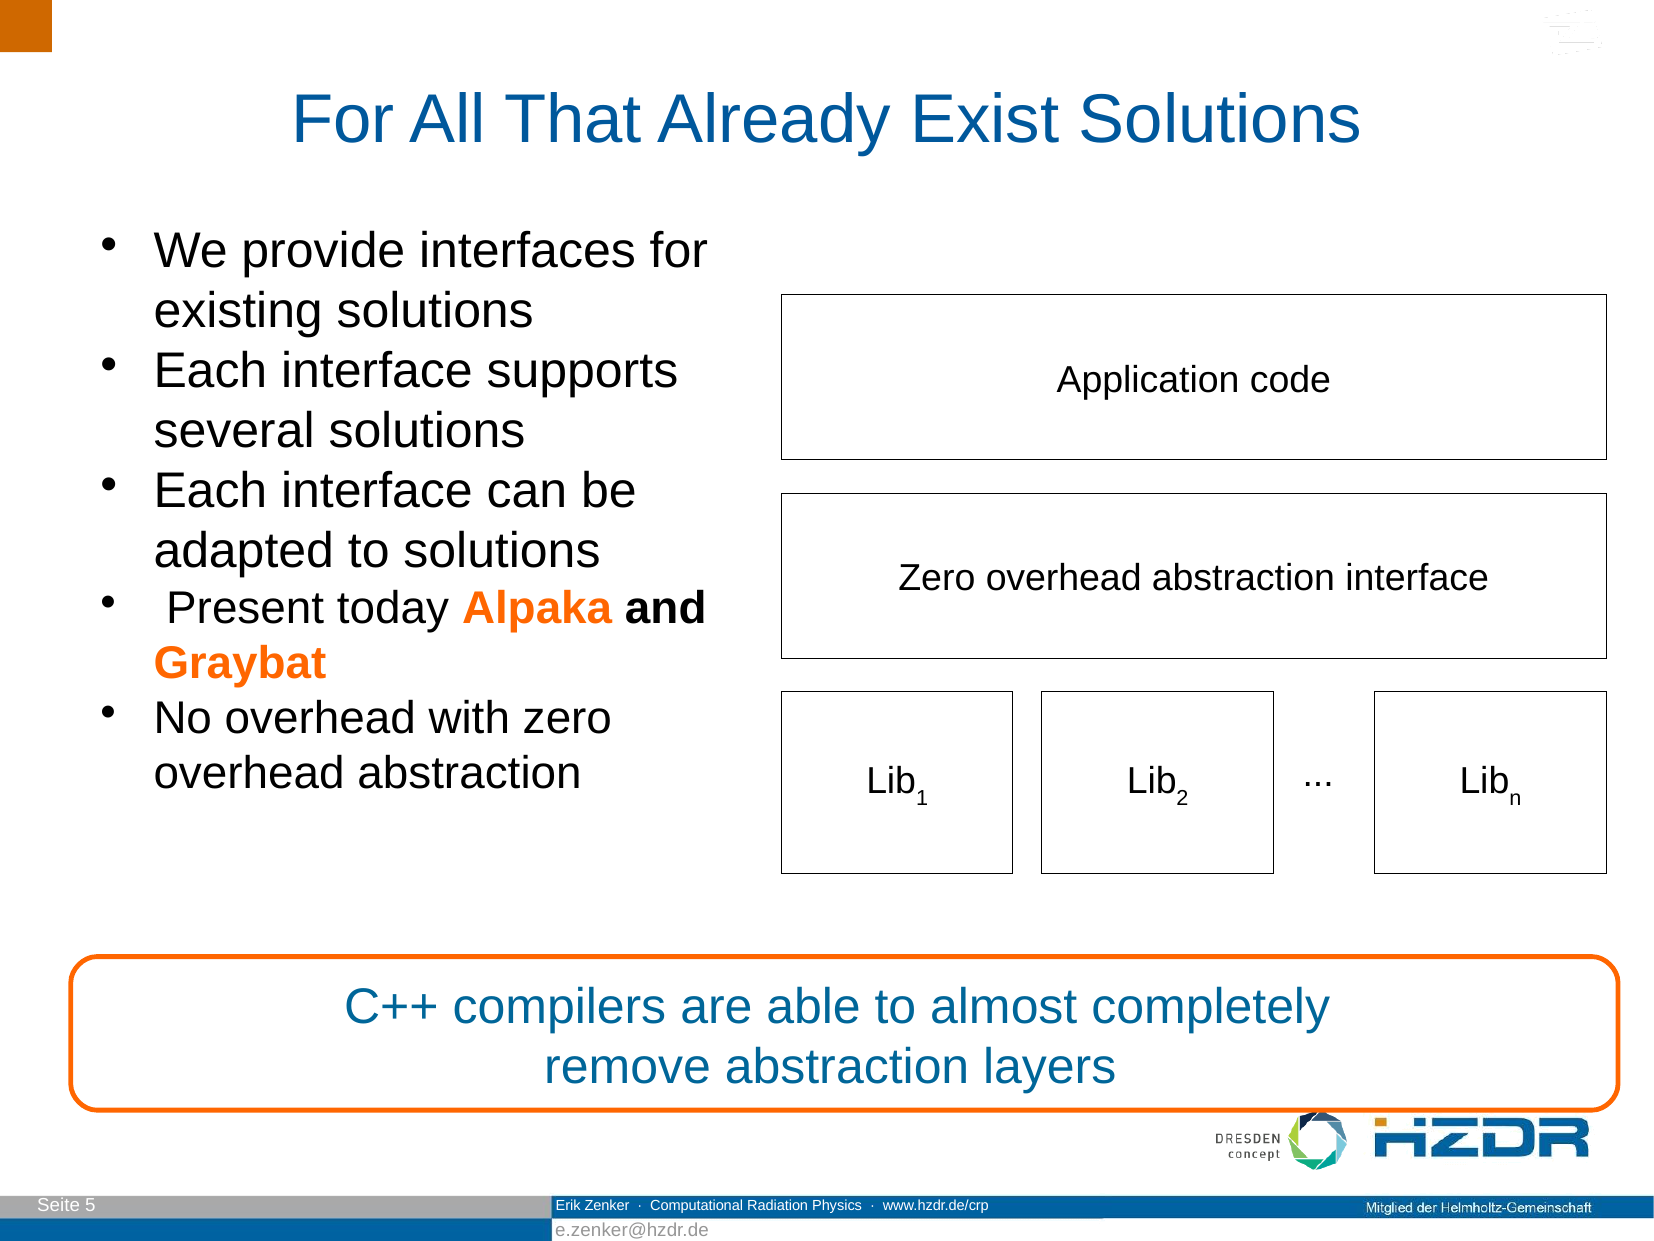

For All That Already Exist Solutions
We provide interfaces for existing solutions
Each interface supports several solutions
Each interface can be adapted to solutions
 Present today Alpaka and Graybat
No overhead with zero overhead abstraction
Application code
Zero overhead abstraction interface
Lib1
Lib2
Libn
...
C++ compilers are able to almost completely
remove abstraction layers